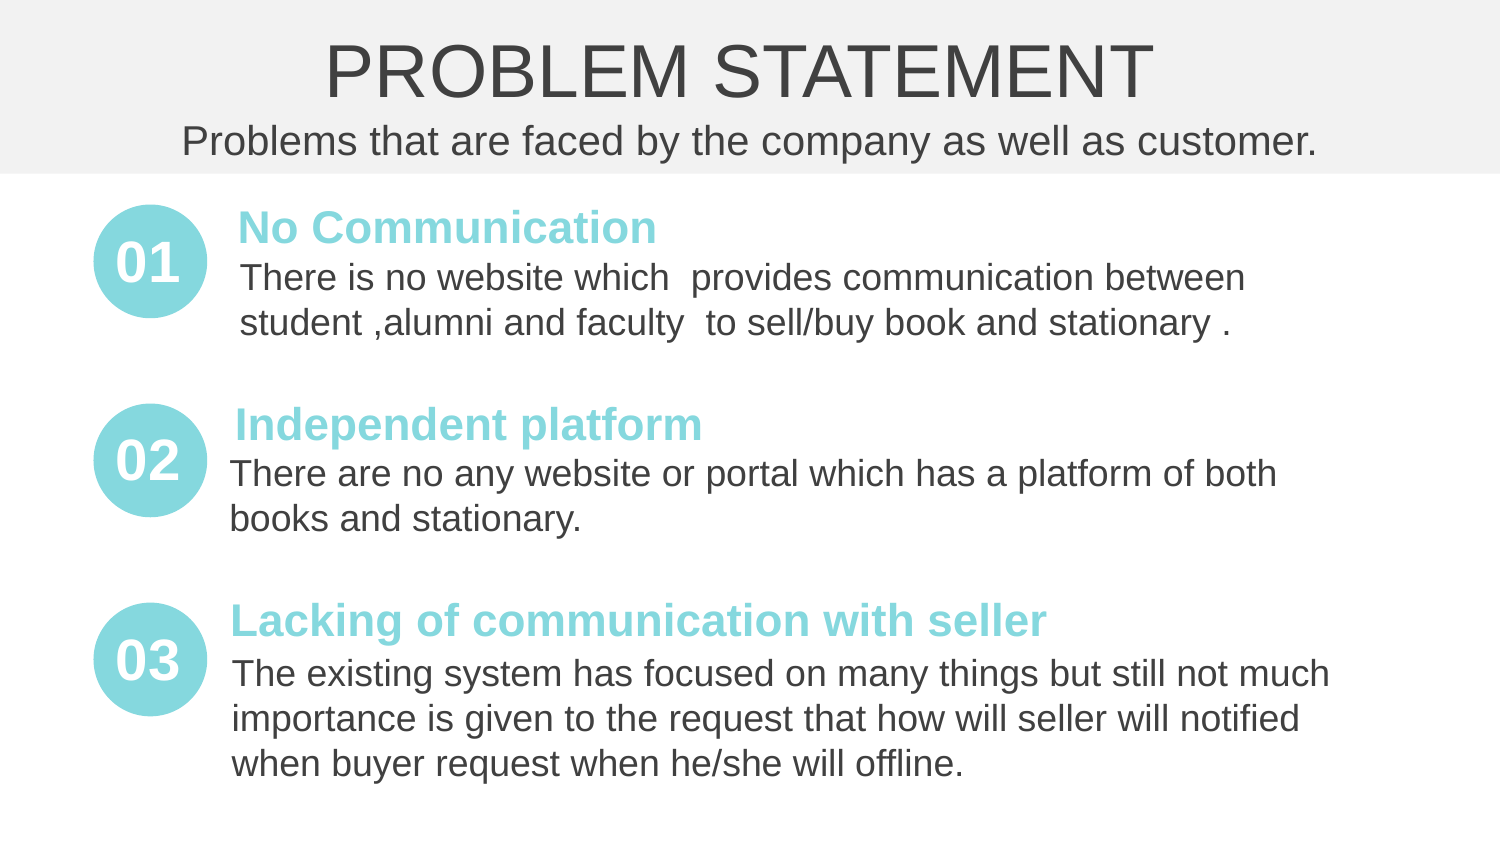

PROBLEM STATEMENT
Problems that are faced by the company as well as customer.

No Communication
There is no website which  provides communication between  student ,alumni and faculty  to sell/buy book and stationary .

01
Independent platform
There are no any website or portal which has a platform of both books and stationary.

02
Lacking of communication with seller

The existing system has focused on many things but still not much importance is given to the request that how will seller will notified when buyer request when he/she will offline.

03